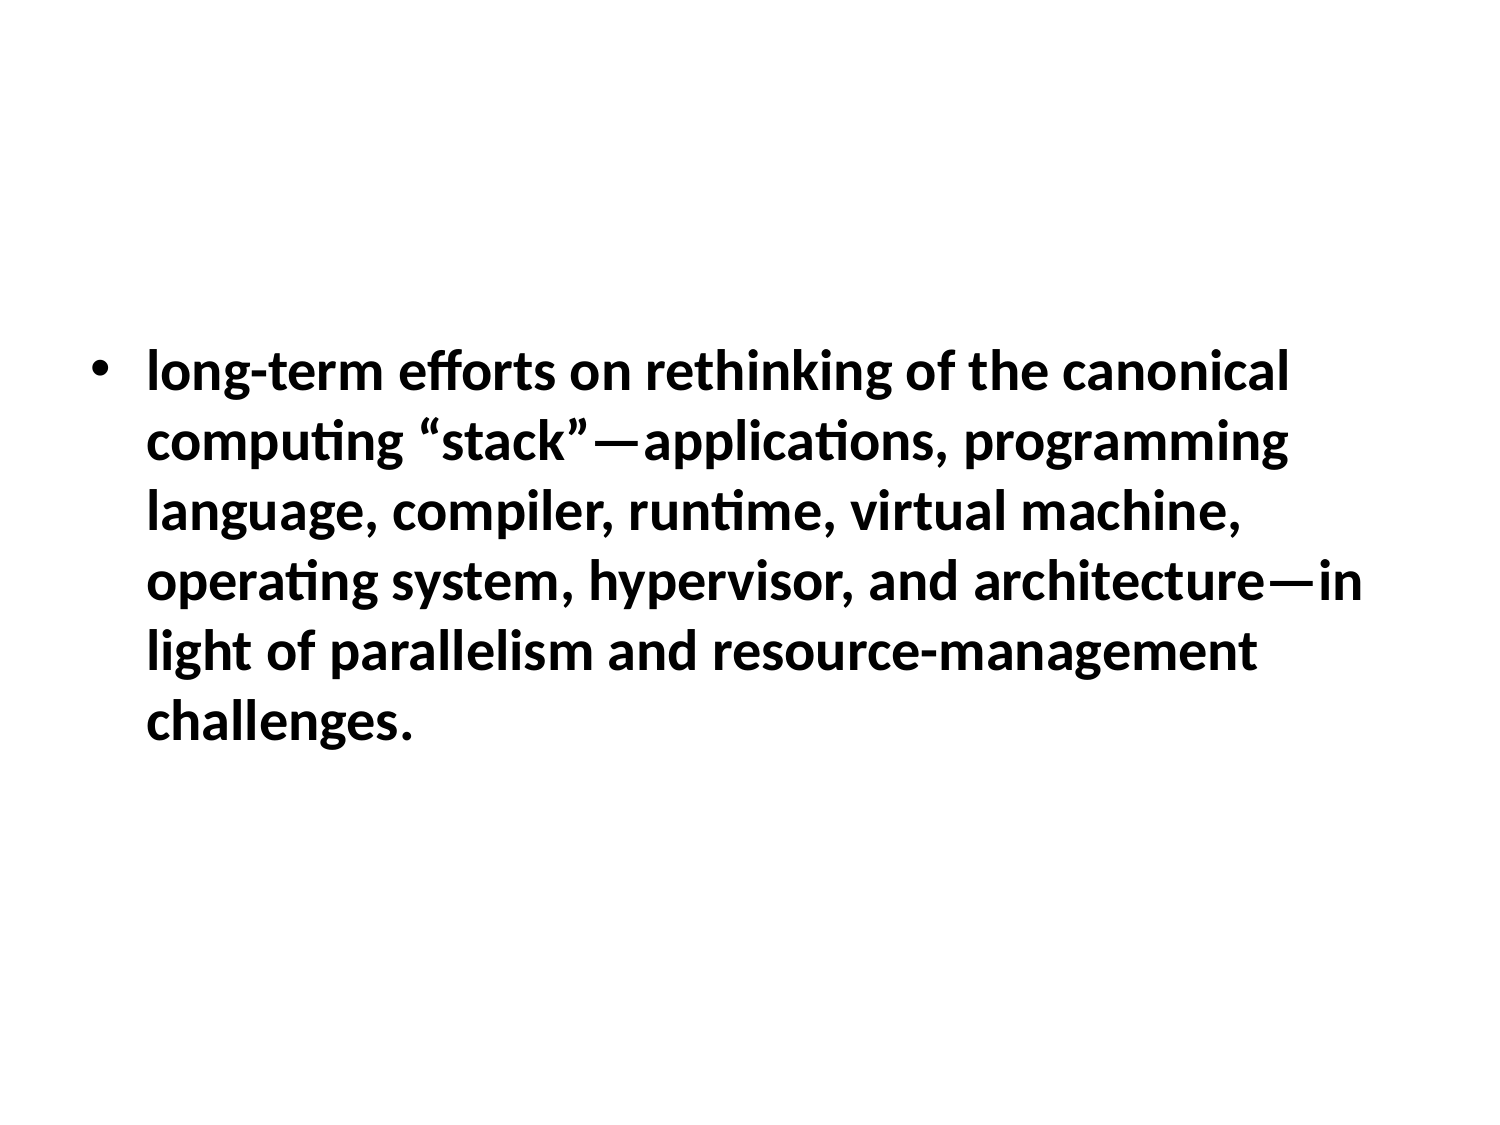

#
long-term efforts on rethinking of the canonical computing “stack”—applications, programming language, compiler, runtime, virtual machine, operating system, hypervisor, and architecture—in light of parallelism and resource-management challenges.